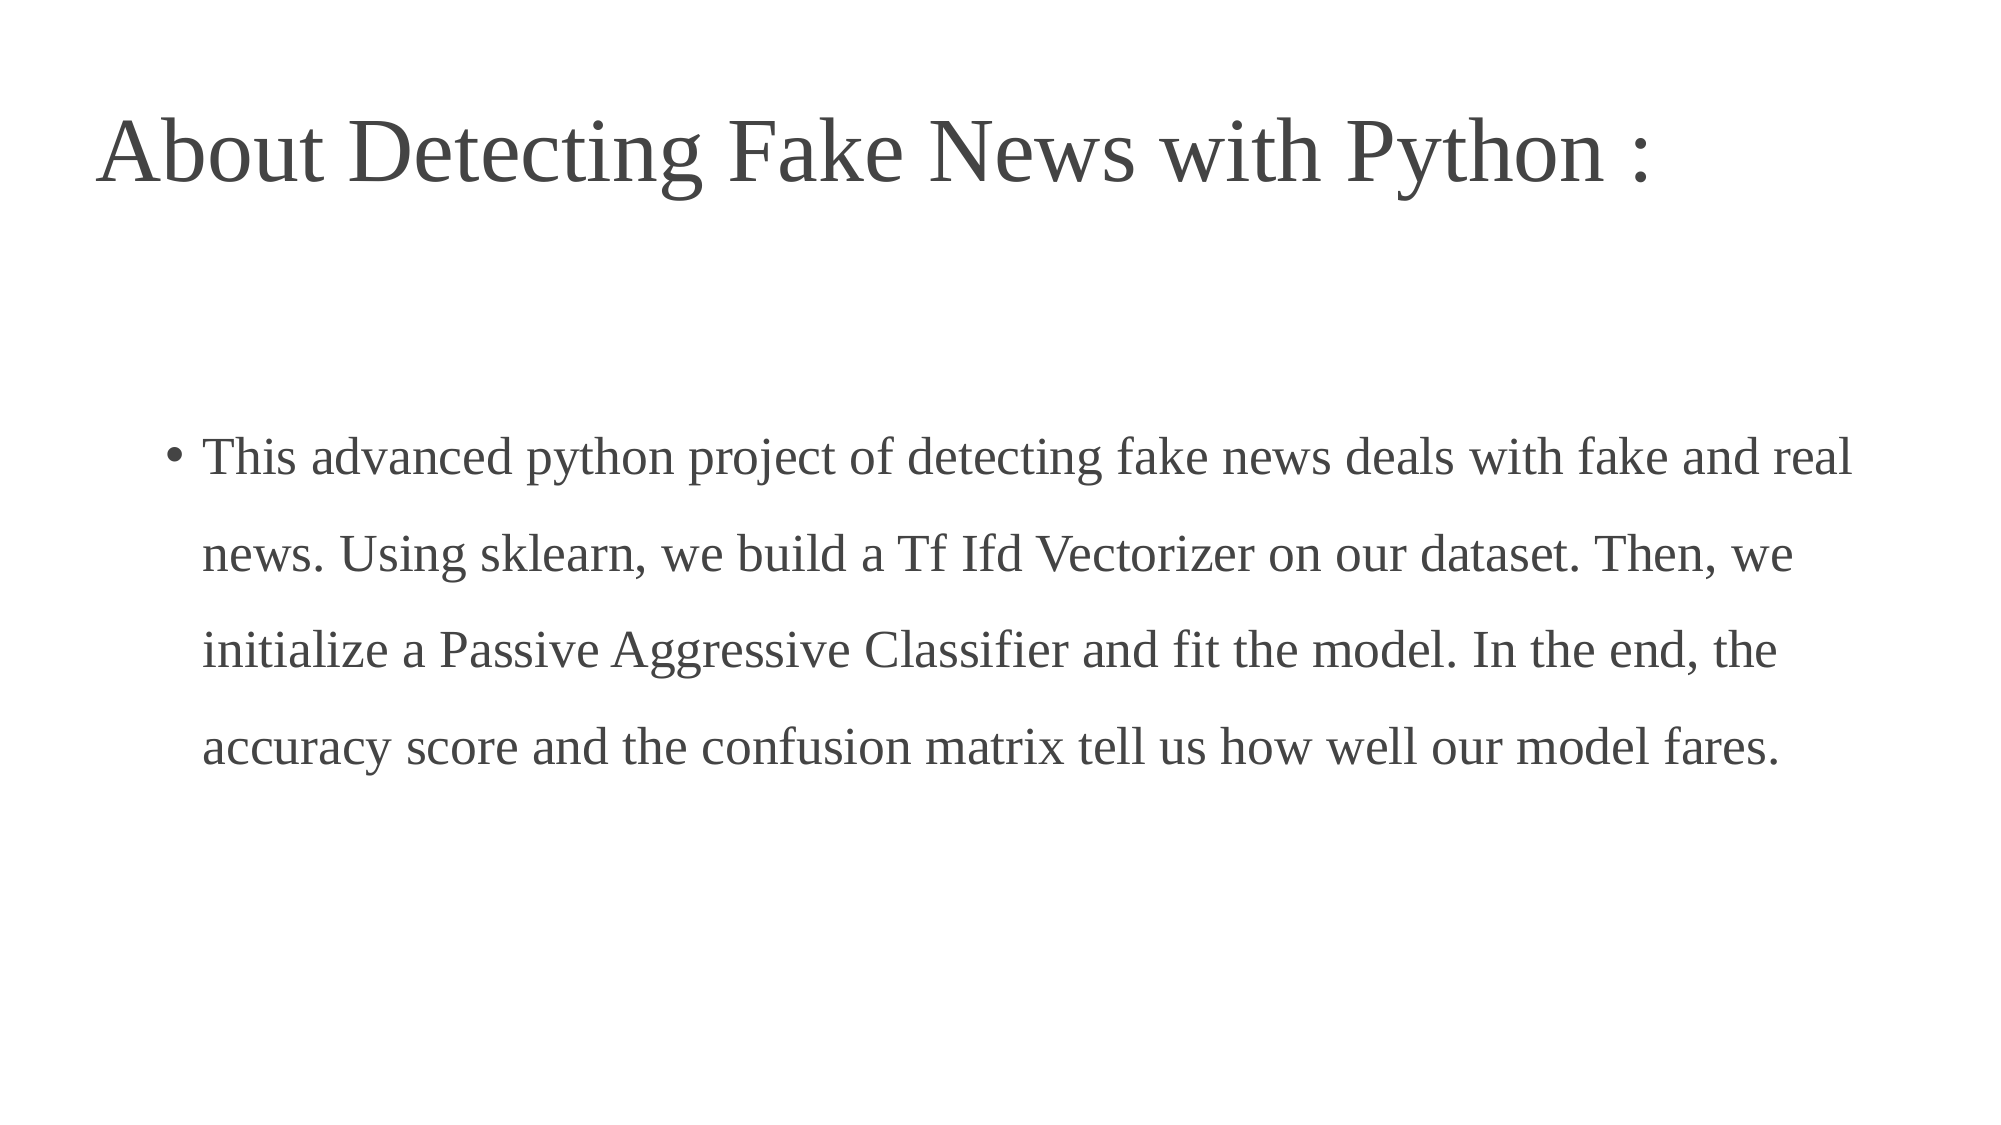

# About Detecting Fake News with Python :
This advanced python project of detecting fake news deals with fake and real news. Using sklearn, we build a Tf Ifd Vectorizer on our dataset. Then, we initialize a Passive Aggressive Classifier and fit the model. In the end, the accuracy score and the confusion matrix tell us how well our model fares.